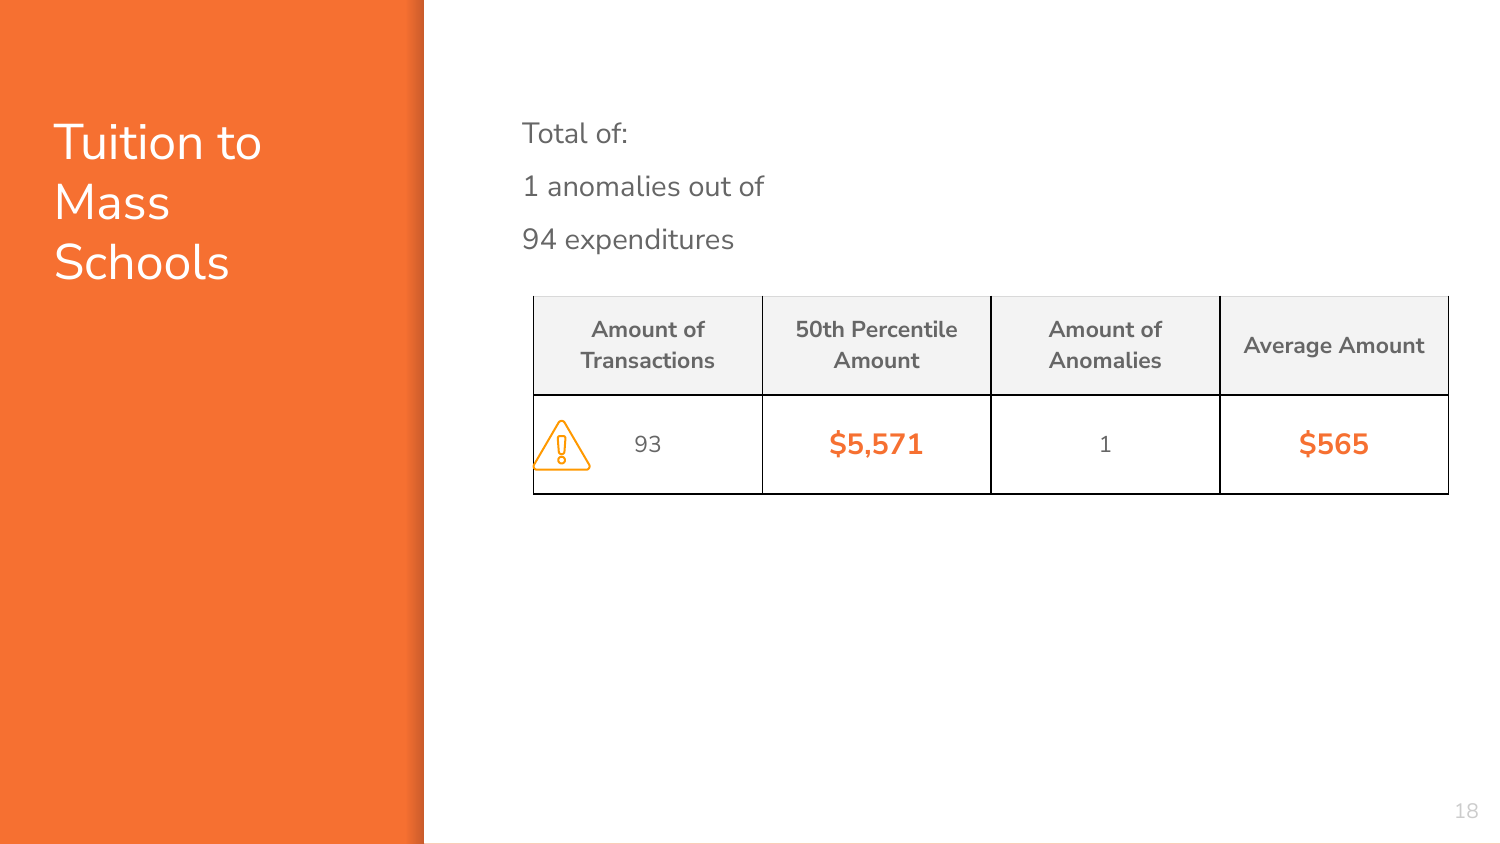

# Tuition to Mass Schools
Total of:
1 anomalies out of
94 expenditures
| Amount of Transactions | 50th Percentile Amount | Amount of Anomalies | Average Amount |
| --- | --- | --- | --- |
| 93 | $5,571 | 1 | $565 |

18